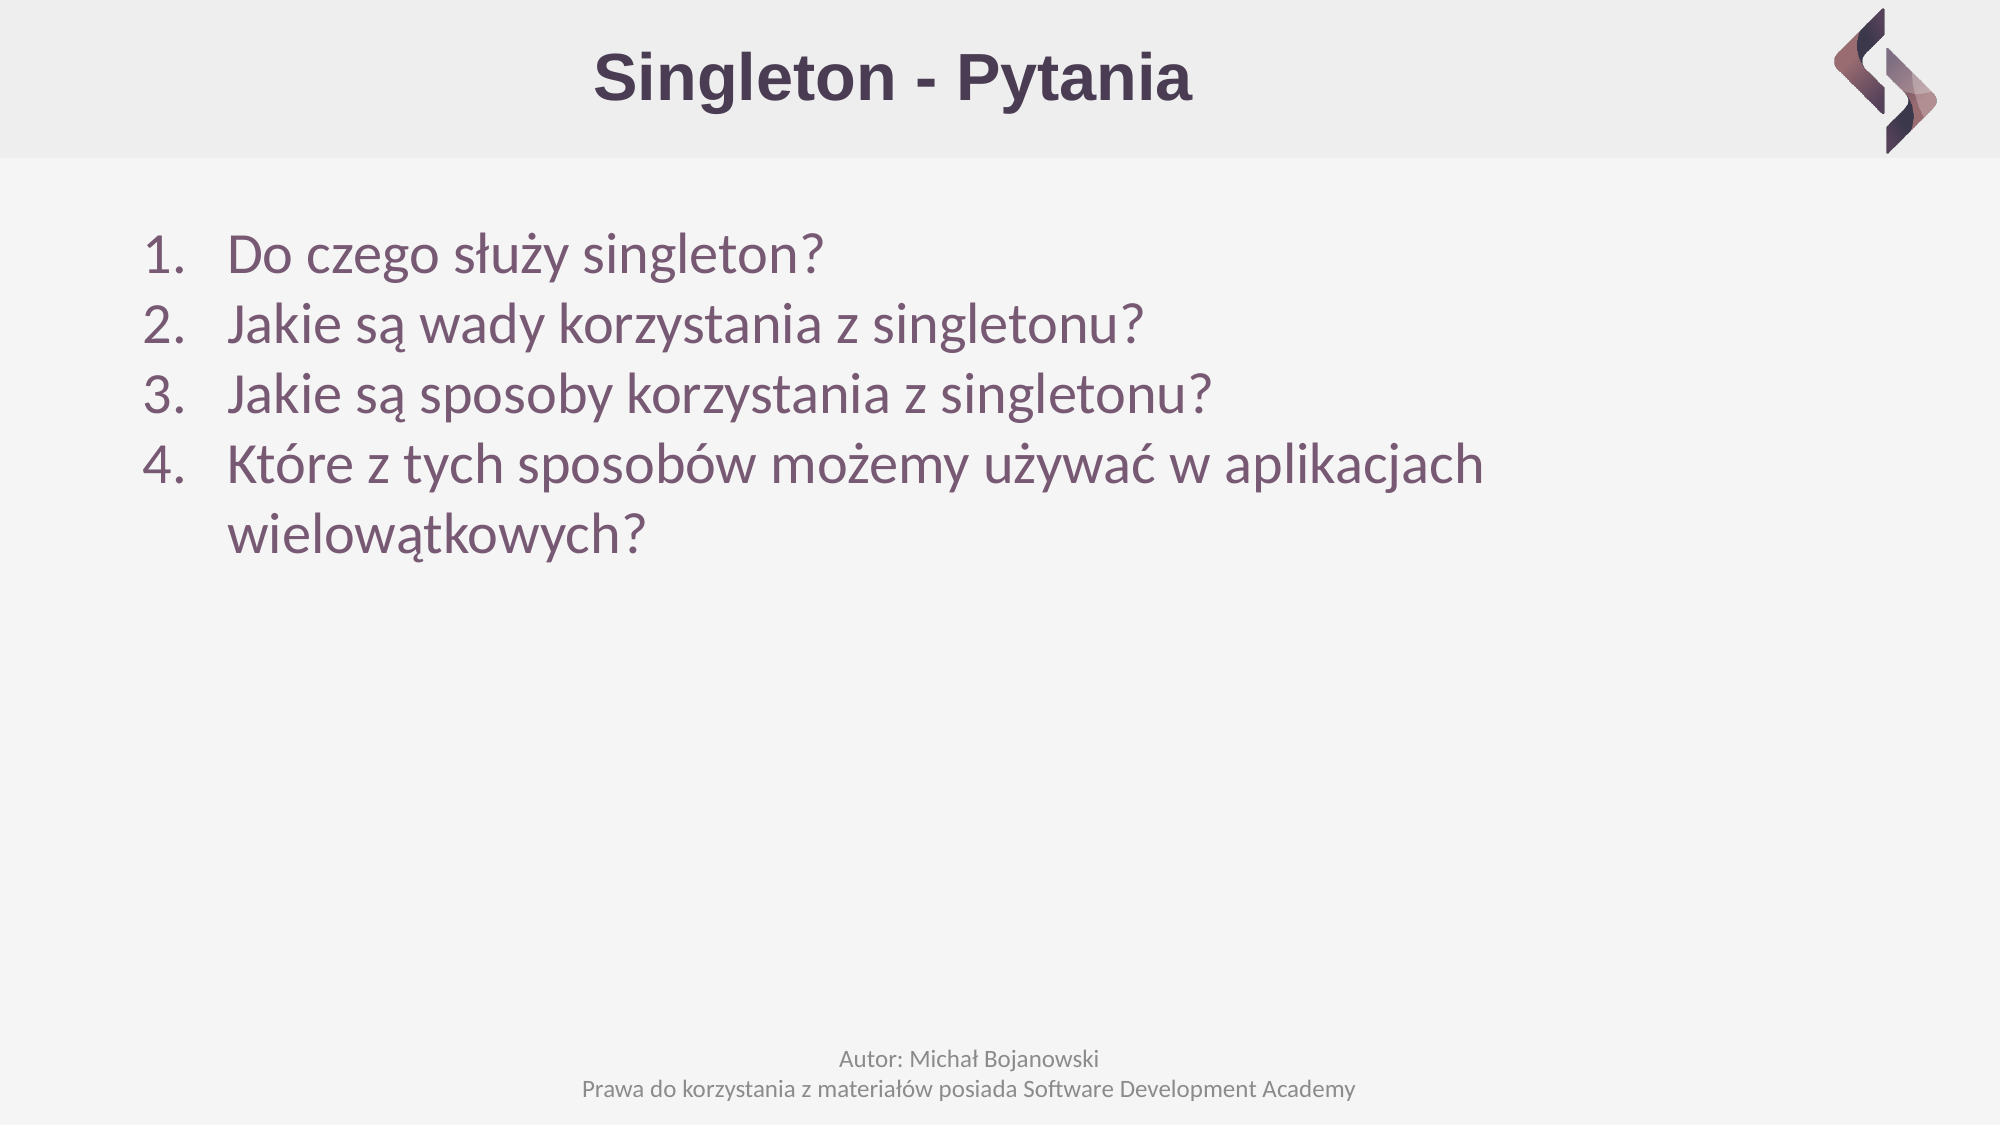

# Singleton - Pytania
Do czego służy singleton?
Jakie są wady korzystania z singletonu?
Jakie są sposoby korzystania z singletonu?
Które z tych sposobów możemy używać w aplikacjach wielowątkowych?

Autor: Michał Bojanowski
Prawa do korzystania z materiałów posiada Software Development Academy